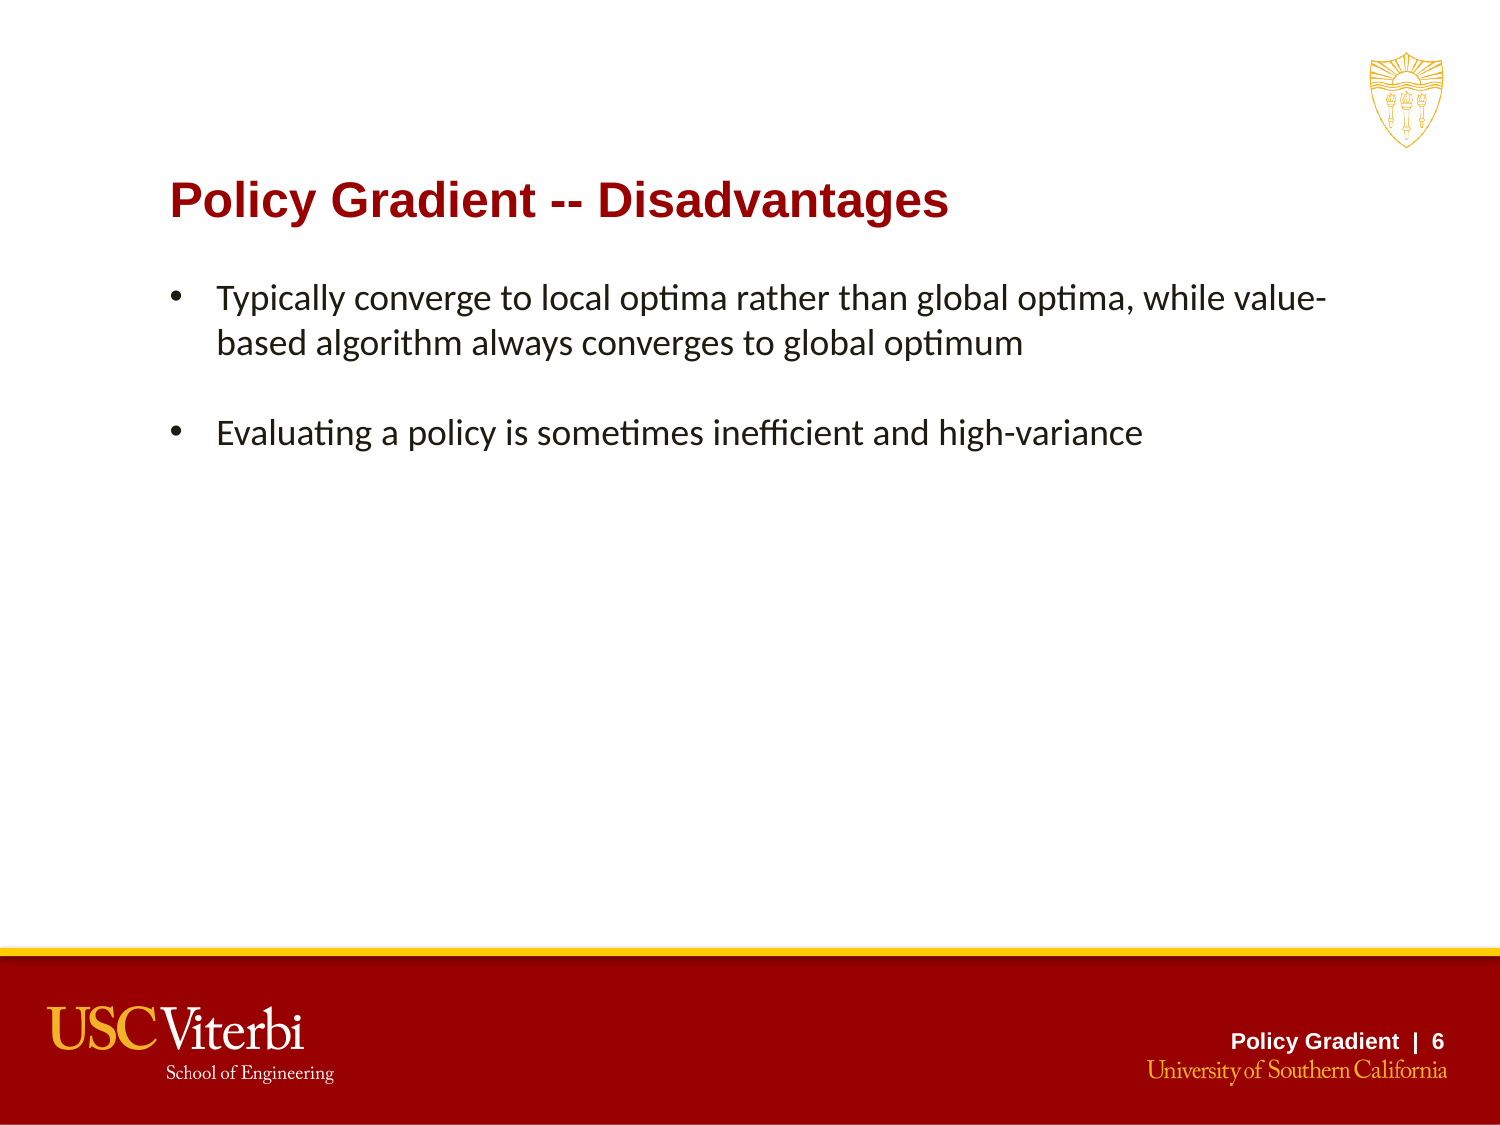

Policy Gradient -- Disadvantages

Typically converge to local optima rather than global optima, while value-based algorithm always converges to global optimum

Evaluating a policy is sometimes inefficient and high-variance

Policy Gradient  |  6